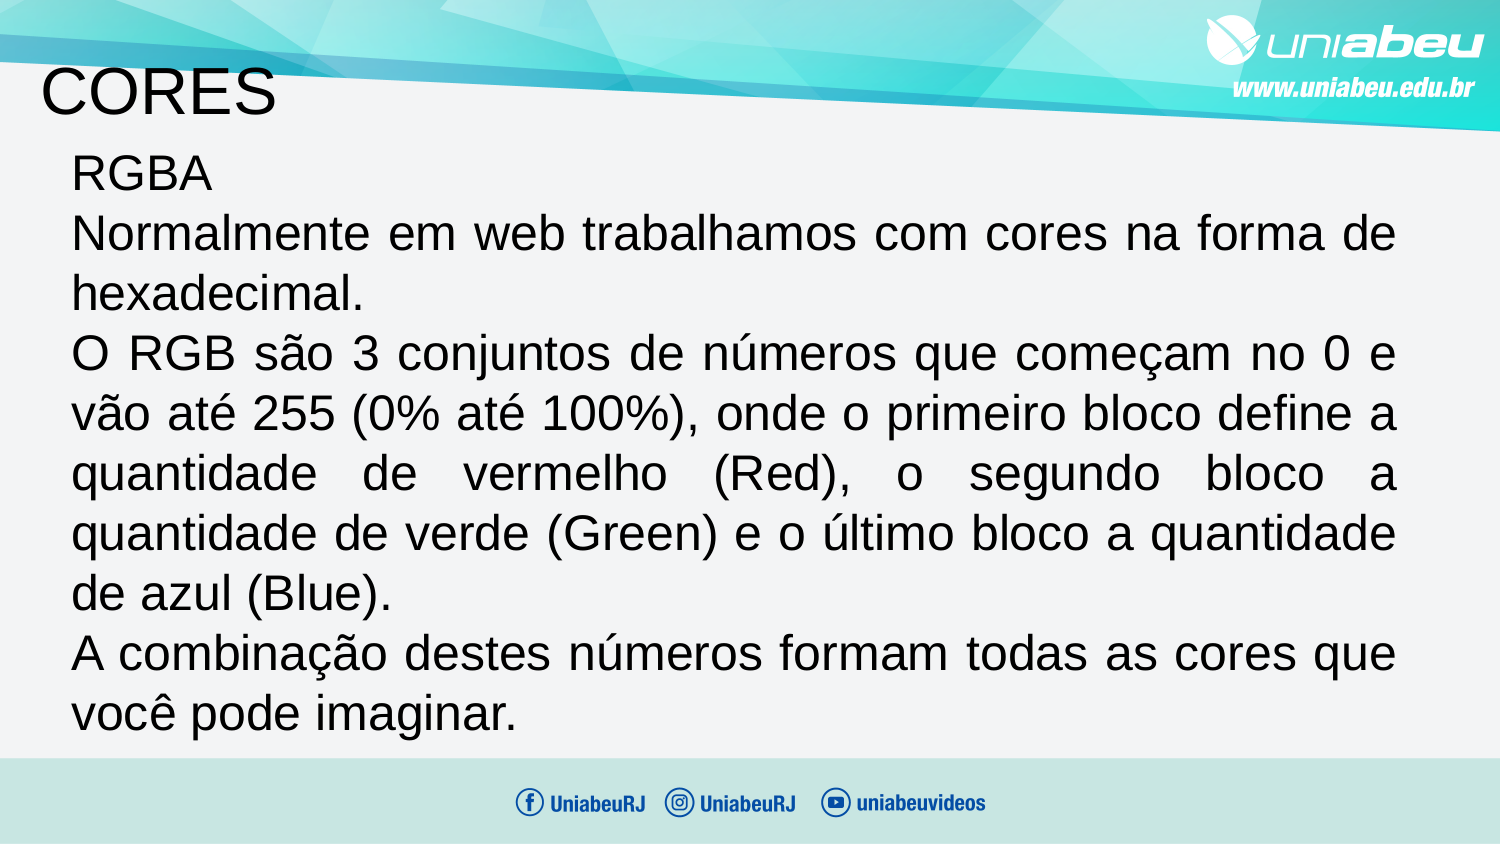

CORES
RGBA
Normalmente em web trabalhamos com cores na forma de hexadecimal.
O RGB são 3 conjuntos de números que começam no 0 e vão até 255 (0% até 100%), onde o primeiro bloco define a quantidade de vermelho (Red), o segundo bloco a quantidade de verde (Green) e o último bloco a quantidade de azul (Blue).
A combinação destes números formam todas as cores que você pode imaginar.